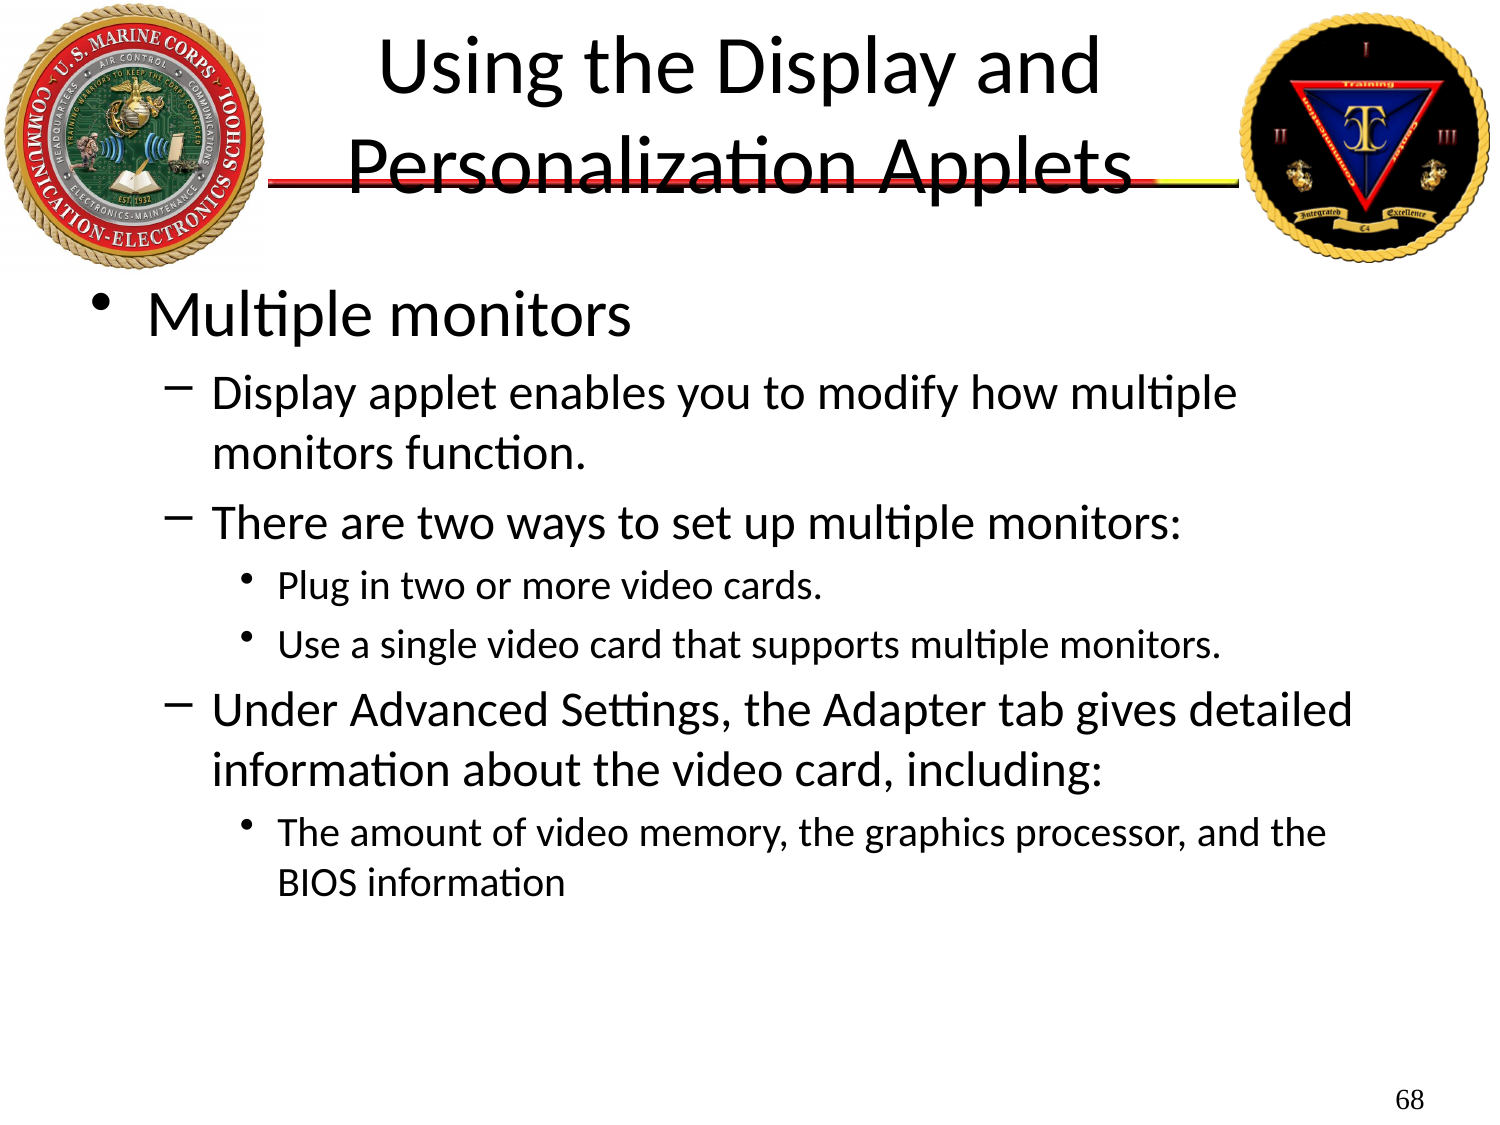

# Using the Display and Personalization Applets
Multiple monitors
Display applet enables you to modify how multiple monitors function.
There are two ways to set up multiple monitors:
Plug in two or more video cards.
Use a single video card that supports multiple monitors.
Under Advanced Settings, the Adapter tab gives detailed information about the video card, including:
The amount of video memory, the graphics processor, and the BIOS information